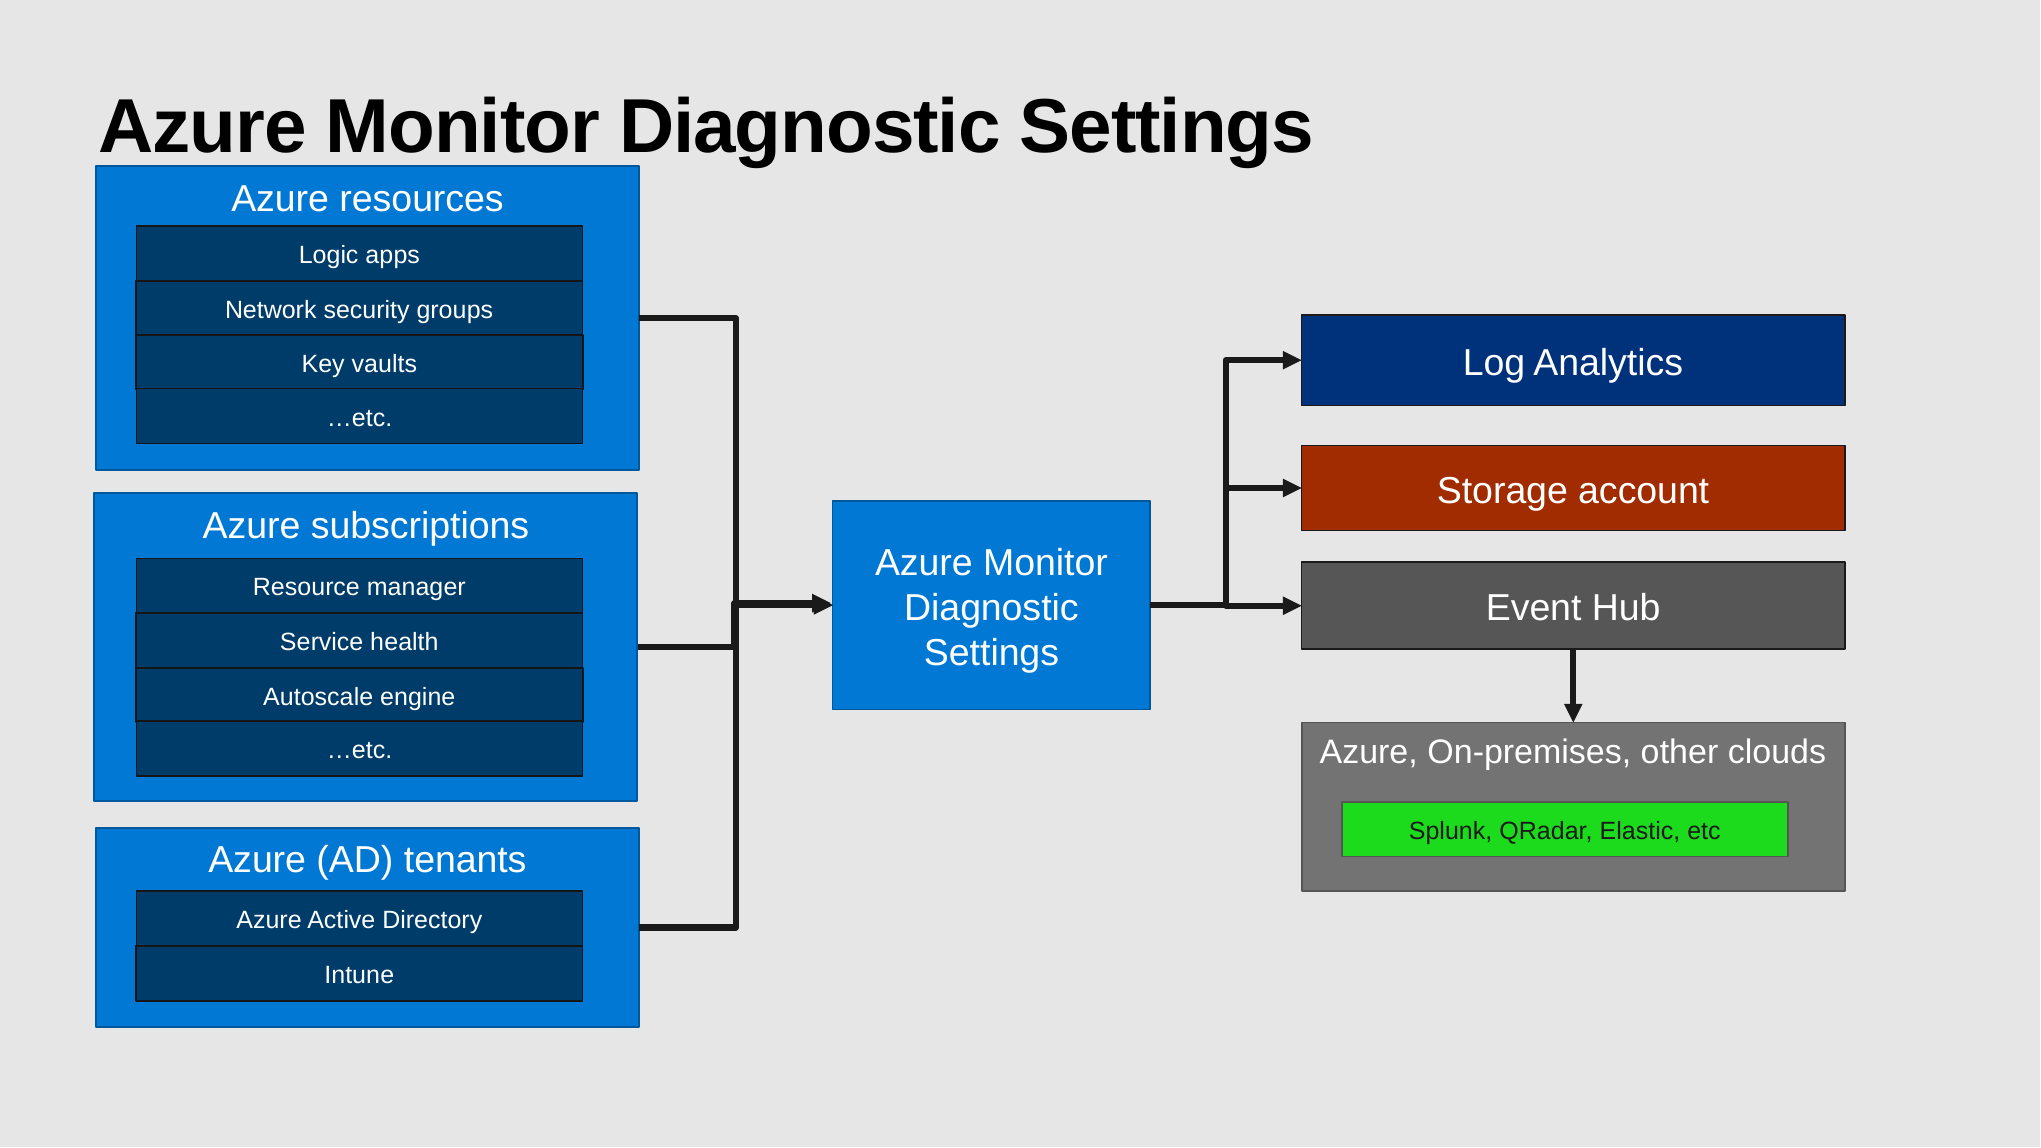

# Azure Monitor Diagnostic Settings
Azure resources
Logic apps
Network security groups
Log Analytics
Key vaults
…etc.
Storage account
Azure subscriptions
Azure Monitor Diagnostic Settings
Resource manager
Event Hub
Service health
Autoscale engine
…etc.
Azure, On-premises, other clouds
Splunk, QRadar, Elastic, etc
Azure (AD) tenants
Azure Active Directory
Intune